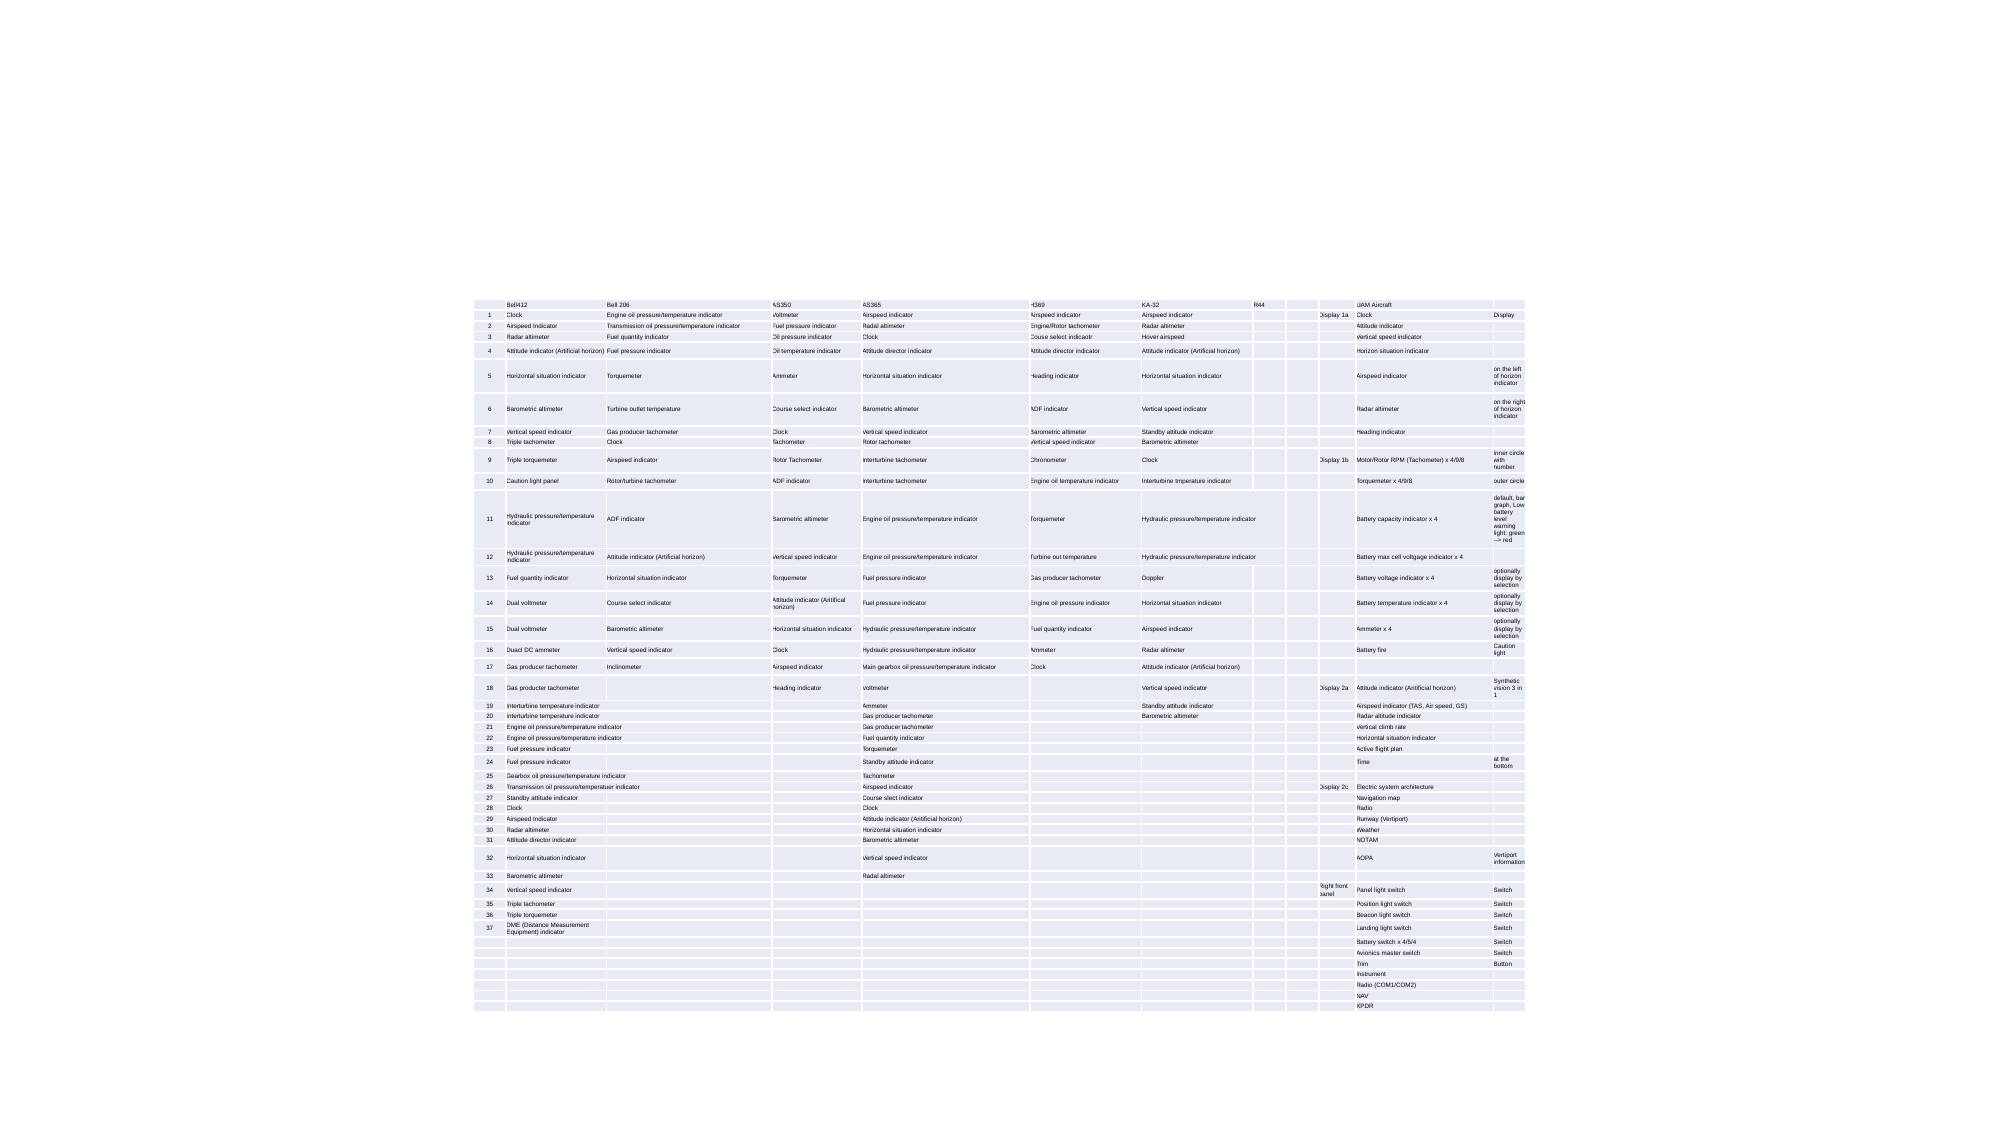

#
|  | Bell412 | Bell 206 | AS350 | AS365 | H369 | KA-32 | R44 |  |  | UAM Aircraft |  |
| --- | --- | --- | --- | --- | --- | --- | --- | --- | --- | --- | --- |
| 1 | Clock | Engine oil pressure/temperature indicator | Voltmeter | Airspeed indicator | Airspeed indicator | Airspeed indicator |  |  | Display 1a | Clock | Display |
| 2 | Airspeed Indicator | Transmission oil pressure/temperature indicator | Fuel pressure indicator | Radal altimeter | Engine/Rotor tachometer | Radar altimeter |  |  |  | Attitude indicator |  |
| 3 | Radar altimeter | Fuel quantity indicator | Oil pressure indicator | Clock | Couse select indicaotr | Hover airspeed |  |  |  | Vertical speed indicator |  |
| 4 | Attitude indicator (Artificial horizon) | Fuel pressure indicator | Oil temperature indicator | Attitude director indicator | Attitude director indicator | Attitude indicator (Artificial horizon) |  |  |  | Horizon situation indicator |  |
| 5 | Horizontal situation indicator | Torquemeter | Ammeter | Horizontal situation indicator | Heading indicator | Horizontal situation indicator |  |  |  | Airspeed indicator | on the left of horizon indicator |
| 6 | Barometric altimeter | Turbine outlet temperature | Course select indicator | Barometric altimeter | ADF indicator | Vertical speed indicator |  |  |  | Radar altimeter | on the right of horizon indicator |
| 7 | Vertical speed indicator | Gas producer tachometer | Clock | Vertical speed indicator | Barometric altimeter | Standby attitude indicator |  |  |  | Heading indicator |  |
| 8 | Triple tachometer | Clock | Tachometer | Rotor tachometer | Vertical speed indicator | Barometric altimeter |  |  |  |  |  |
| 9 | Triple torquemeter | Airspeed indicator | Rotor Tachometer | Interturbine tachometer | Chronometer | Clock |  |  | Display 1b | Motor/Rotor RPM (Tachometer) x 4/9/8 | inner circle with number |
| 10 | Caution light panel | Rotor/turbine tachometer | ADF indicator | Interturbine tachometer | Engine oil temperature indicator | Interturbine tmperature indicator |  |  |  | Torquemeter x 4/9/8 | outer circle |
| 11 | Hydraulic pressure/temperature indicator | ADF indicator | Barometric altimeter | Engine oil pressure/temperature indicator | Torquemeter | Hydraulic pressure/temperature indicator |  |  |  | Battery capacity indicator x 4 | default, bar graph, Low battery level warning light: green --> red |
| 12 | Hydraulic pressure/temperature indicator | Attitude indicator (Artificial horizon) | Vertical speed indicator | Engine oil pressure/temperature indicator | Turbine out temperature | Hydraulic pressure/temperature indicator |  |  |  | Battery max cell voltgage indicator x 4 |  |
| 13 | Fuel quantity indicator | Horizontal situation indicator | Torquemeter | Fuel pressure indicator | Gas producer tachometer | Doppler |  |  |  | Battery voltage indicator x 4 | optionally display by selection |
| 14 | Dual voltmeter | Course select indicator | Attitude indicator (Aritifical horizon) | Fuel pressure indicator | Engine oil pressure indicator | Horizontal situation indicator |  |  |  | Battery temperature indicator x 4 | optionally display by selection |
| 15 | Dual voltmeter | Barometric altimeter | Horizontal situation indicator | Hydraulic pressure/temperature indicator | Fuel quantity indicator | Airspeed indicator |  |  |  | Ammeter x 4 | optionally display by selection |
| 16 | Duacl DC ammeter | Vertical speed indicator | Clock | Hydraulic pressure/temperature indicator | Ammeter | Radar altimeter |  |  |  | Battery fire | Caution light |
| 17 | Gas producer tachometer | Inclinometer | Airspeed indicator | Main gearbox oil pressure/temperature indicator | Clock | Attitude indicator (Artificial horizon) |  |  |  |  |  |
| 18 | Gas producter tachometer |  | Heading indicator | Voltmeter |  | Vertical speed indicator |  |  | Display 2a | Attitude indicator (Aritificial horizon) | Synthetic vision 3 in 1 |
| 19 | Interturbine temperature indicator |  |  | Ammeter |  | Standby attitude indicator |  |  |  | Airspeed indicator (TAS, Air speed, GS) |  |
| 20 | Interturbine temperature indicator |  |  | Gas producer tachometer |  | Barometric altimeter |  |  |  | Radar altitude indicator |  |
| 21 | Engine oil pressure/temperature indicator |  |  | Gas producer tachometer |  |  |  |  |  | Vertical climb rate |  |
| 22 | Engine oil pressure/temperature indicator |  |  | Fuel quantity indicator |  |  |  |  |  | Horizontal situation indicator |  |
| 23 | Fuel pressure indicator |  |  | Torquemeter |  |  |  |  |  | Active flight plan |  |
| 24 | Fuel pressure indicator |  |  | Standby attitude indicator |  |  |  |  |  | Time | at the bottom |
| 25 | Gearbox oil pressure/temperature indicator |  |  | Tachometer |  |  |  |  |  |  |  |
| 26 | Transmission oil pressure/temperatuer indicator |  |  | Airspeed indicator |  |  |  |  | Display 2c | Electric system architecture |  |
| 27 | Standby attitude indicator |  |  | Course slect indicator |  |  |  |  |  | Navigation map |  |
| 28 | Clock |  |  | Clock |  |  |  |  |  | Radio |  |
| 29 | Airspeed Indicator |  |  | Attitude indicator (Aritificial horizon) |  |  |  |  |  | Runway (Vertiport) |  |
| 30 | Radar altimeter |  |  | Horizontal situation indicator |  |  |  |  |  | Weather |  |
| 31 | Attitude director indicator |  |  | Barometric altimeter |  |  |  |  |  | NOTAM |  |
| 32 | Horizontal situation indicator |  |  | Vertical speed indicator |  |  |  |  |  | AOPA | Vertiport information |
| 33 | Barometric altimeter |  |  | Radal altimeter |  |  |  |  |  |  |  |
| 34 | Vertical speed indicator |  |  |  |  |  |  |  | Right front panel | Panel light switch | Switch |
| 35 | Triple tachometer |  |  |  |  |  |  |  |  | Position light switch | Switch |
| 36 | Triple torquemeter |  |  |  |  |  |  |  |  | Beacon light switch | Switch |
| 37 | DME (Distance Measurement Equipment) indicator |  |  |  |  |  |  |  |  | Landing light switch | Switch |
|  |  |  |  |  |  |  |  |  |  | Battery switch x 4/5/4 | Switch |
|  |  |  |  |  |  |  |  |  |  | Avionics master switch | Switch |
|  |  |  |  |  |  |  |  |  |  | Trim | Button |
|  |  |  |  |  |  |  |  |  |  | Instrument |  |
|  |  |  |  |  |  |  |  |  |  | Radio (COM1/COM2) |  |
|  |  |  |  |  |  |  |  |  |  | NAV |  |
|  |  |  |  |  |  |  |  |  |  | XPDR |  |